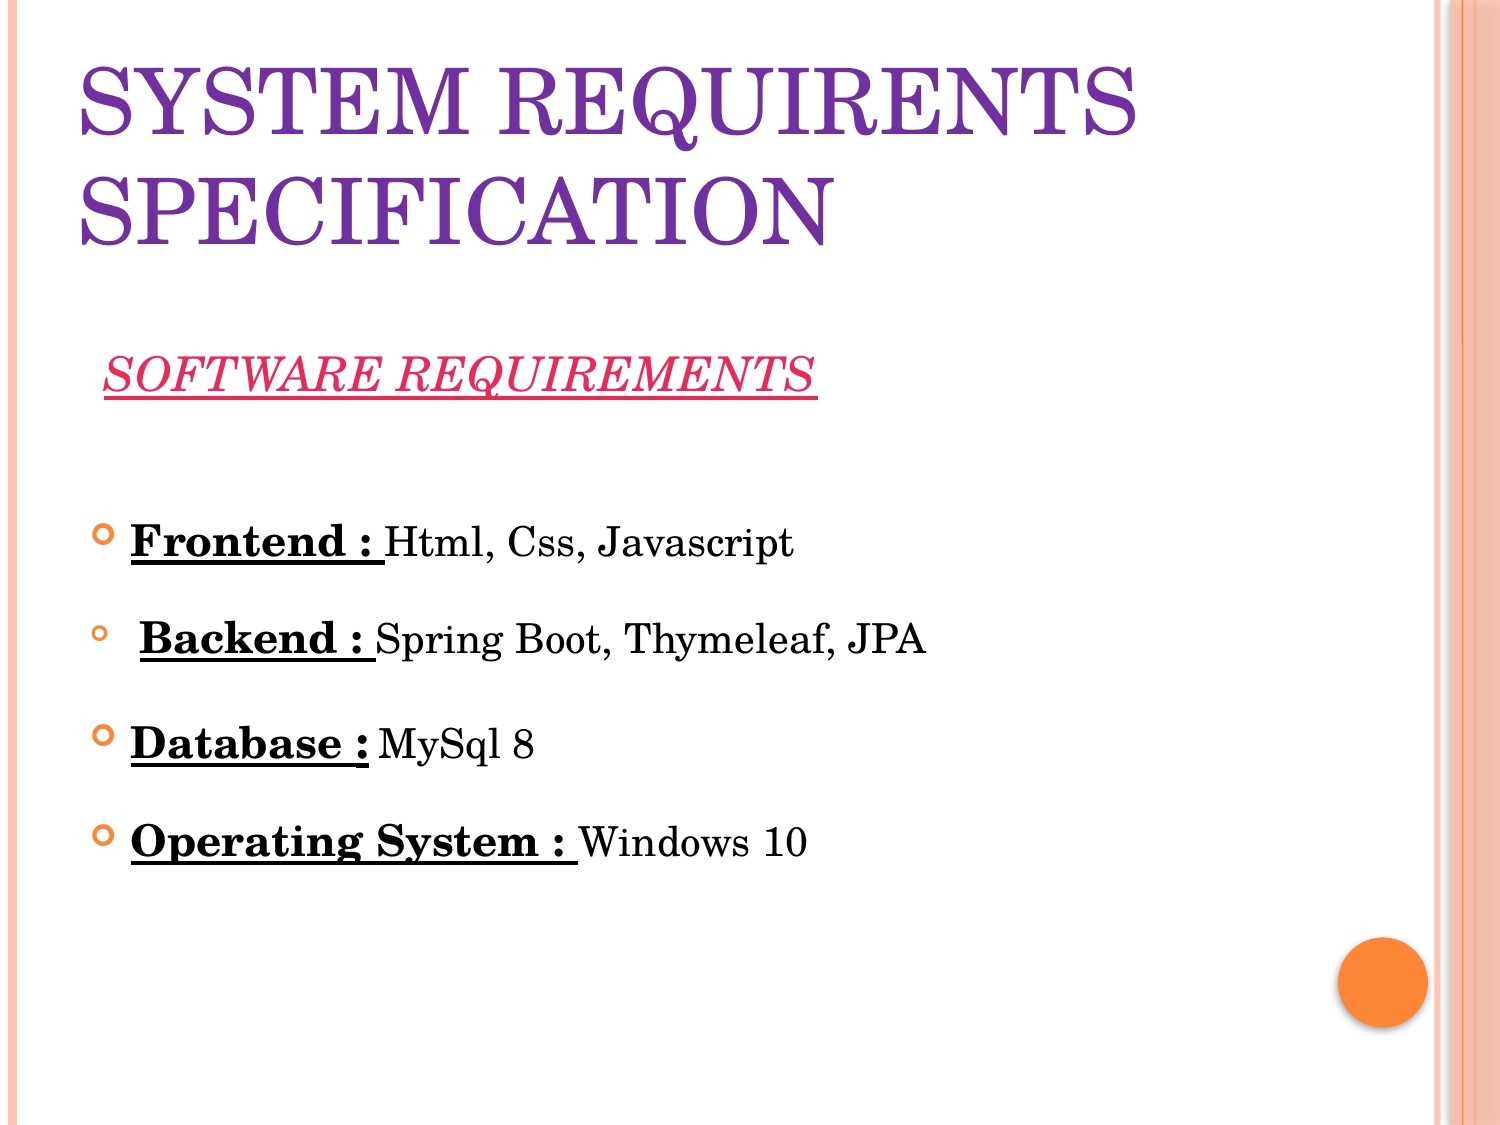

# System Requirents specification

 SOFTWARE REQUIREMENTS

Frontend : Html, Css, Javascript
 Backend : Spring Boot, Thymeleaf, JPA
Database : MySql 8
Operating System : Windows 10